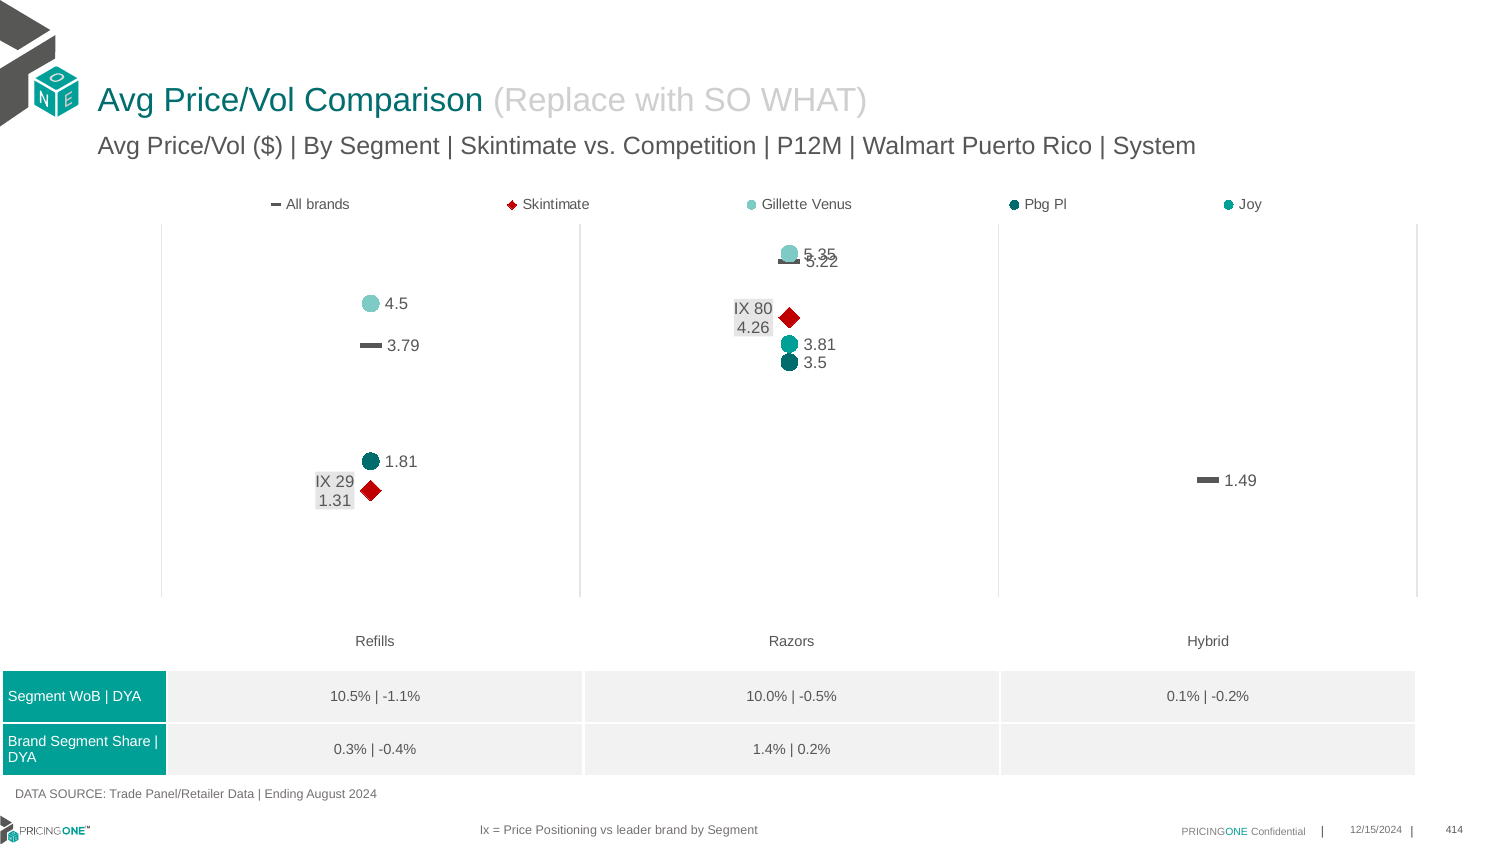

# Avg Price/Vol Comparison (Replace with SO WHAT)
Avg Price/Vol ($) | By Segment | Skintimate vs. Competition | P12M | Walmart Puerto Rico | System

### Chart

| Category | All brands | Skintimate | Gillette Venus | Pbg Pl | Joy |
|---|---|---|---|---|---|
| IX 29 | 3.79 | 1.31 | 4.5 | 1.81 | None |
| IX 80 | 5.22 | 4.26 | 5.35 | 3.5 | 3.81 |
| None | 1.49 | None | None | None | None |
|  | Refills | Razors | Hybrid |
| --- | --- | --- | --- |
| Segment WoB | DYA | 10.5% | -1.1% | 10.0% | -0.5% | 0.1% | -0.2% |
| Brand Segment Share | DYA | 0.3% | -0.4% | 1.4% | 0.2% |  |
DATA SOURCE: Trade Panel/Retailer Data | Ending August 2024
Ix = Price Positioning vs leader brand by Segment
12/15/2024
414